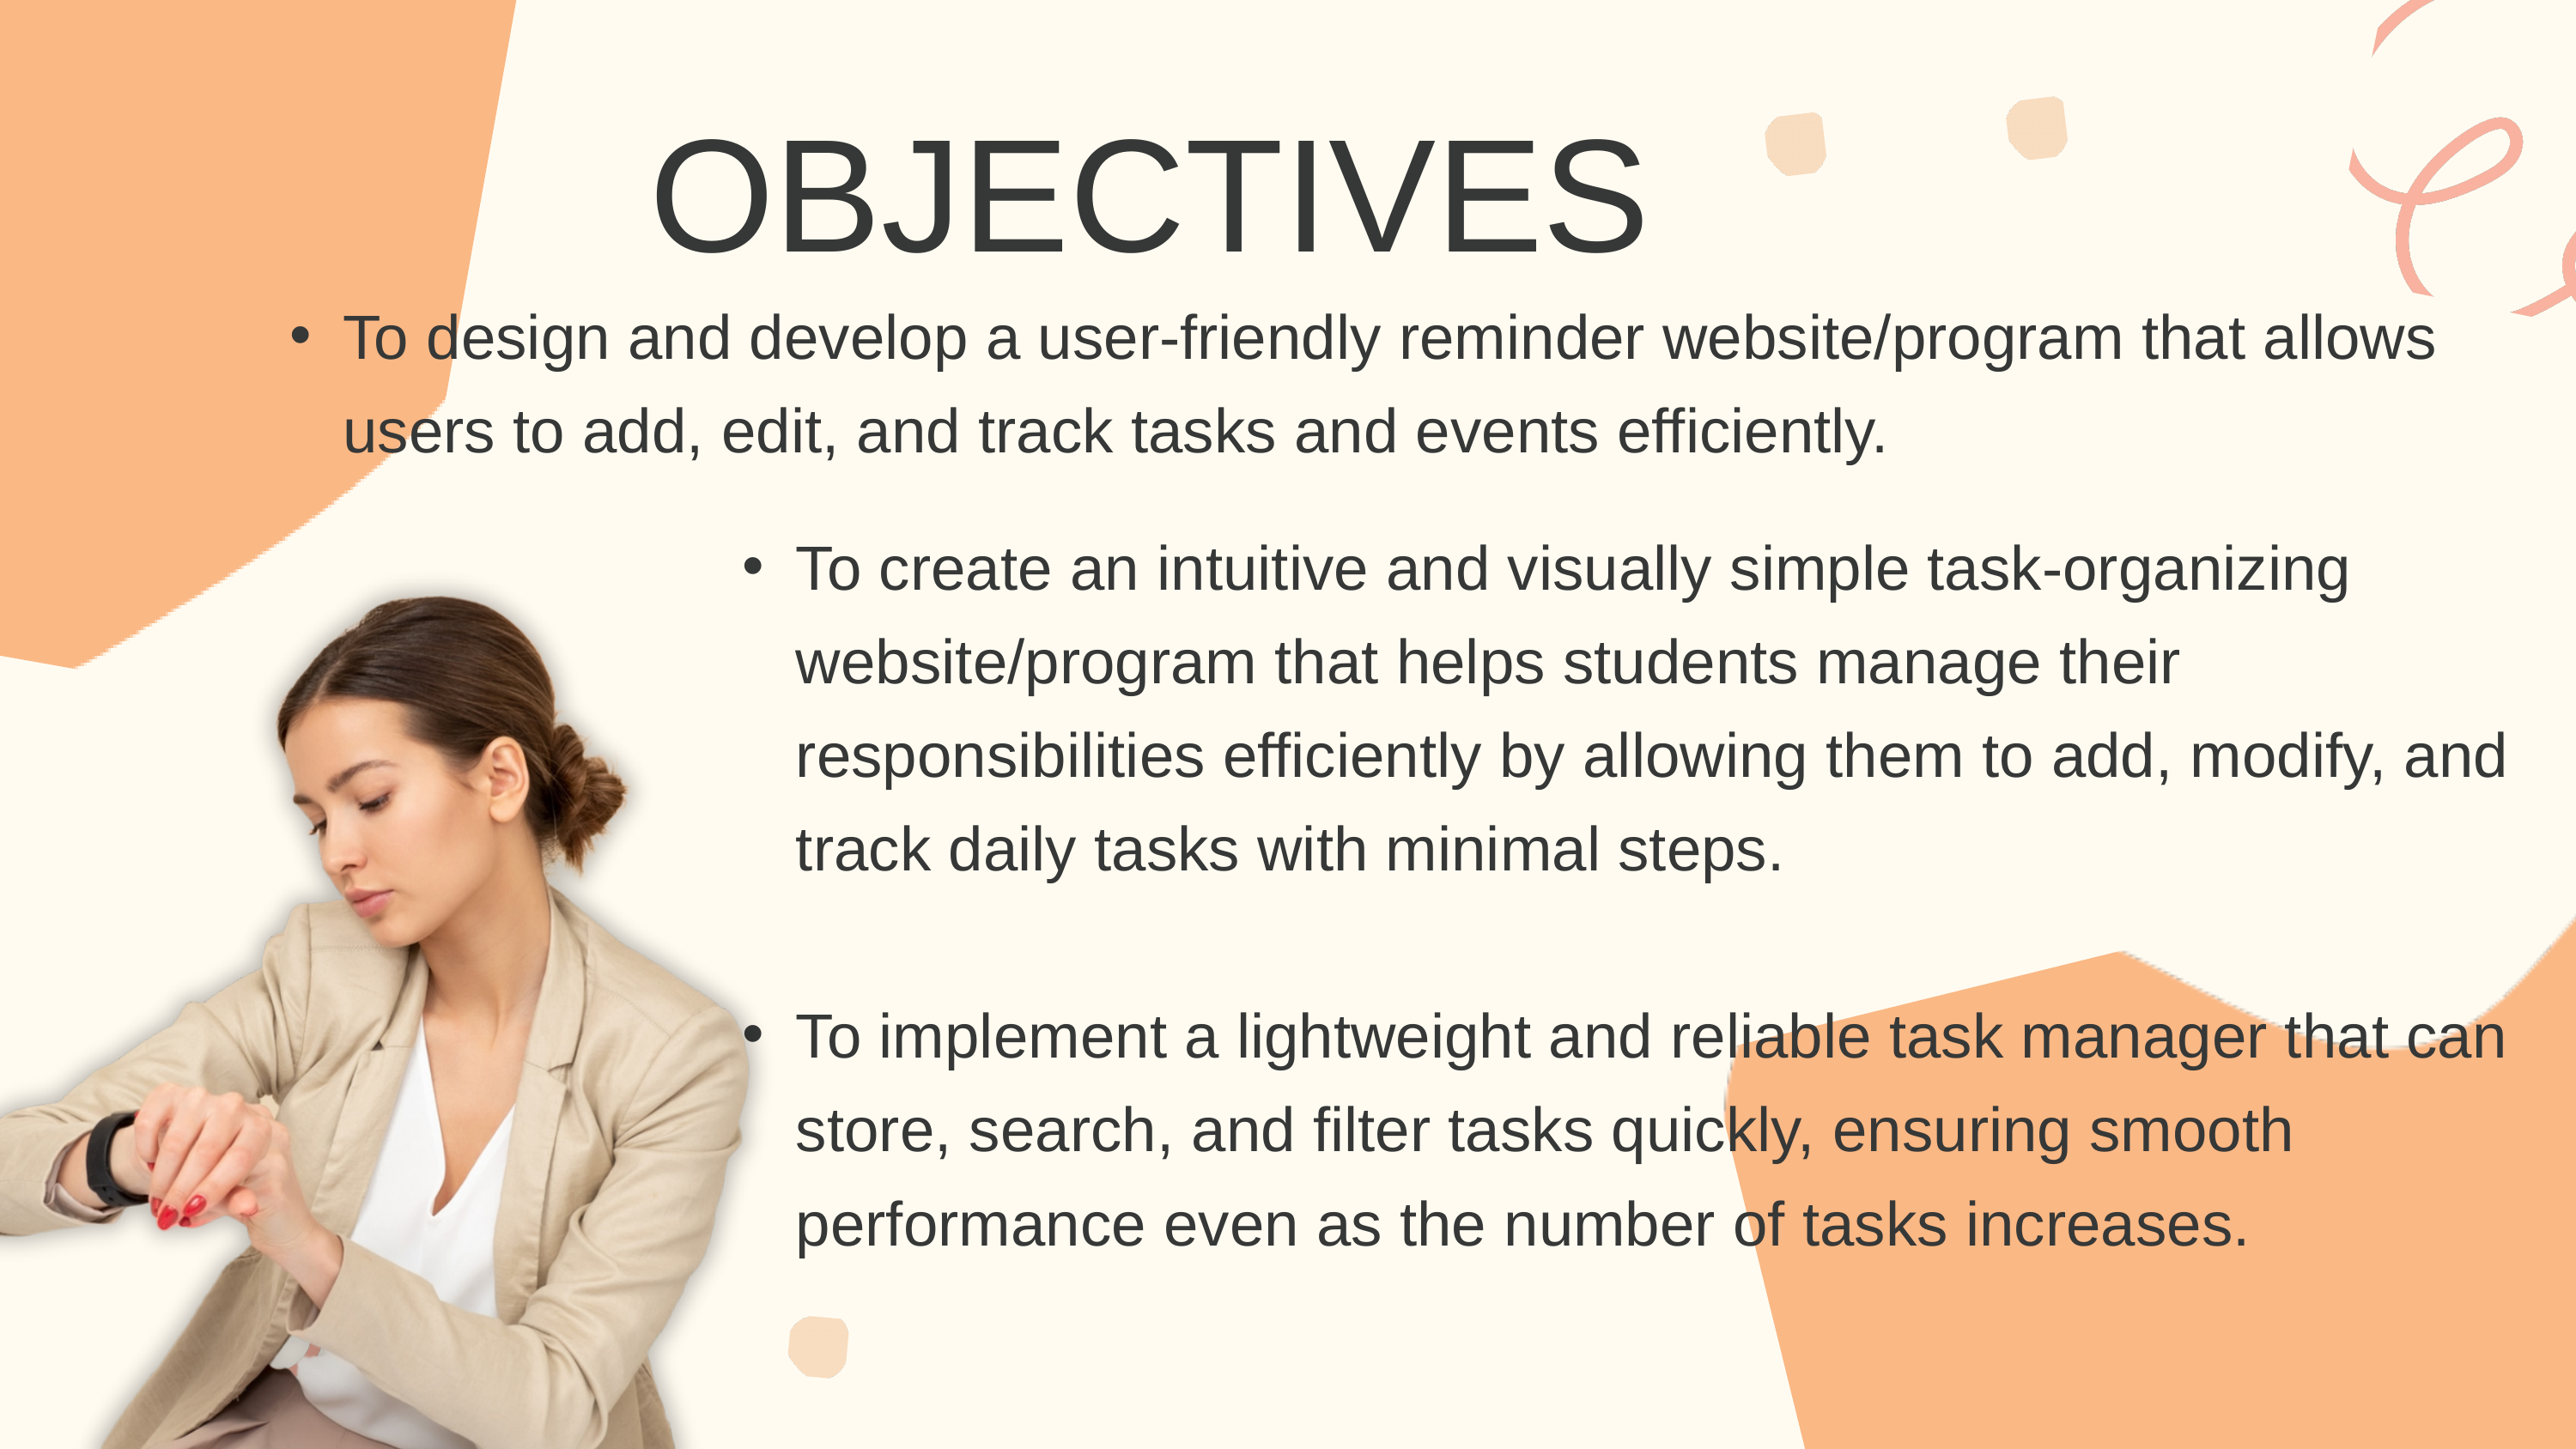

OBJECTIVES
To design and develop a user-friendly reminder website/program that allows users to add, edit, and track tasks and events efficiently.

To create an intuitive and visually simple task-organizing website/program that helps students manage their responsibilities efficiently by allowing them to add, modify, and track daily tasks with minimal steps.

To implement a lightweight and reliable task manager that can store, search, and filter tasks quickly, ensuring smooth performance even as the number of tasks increases.